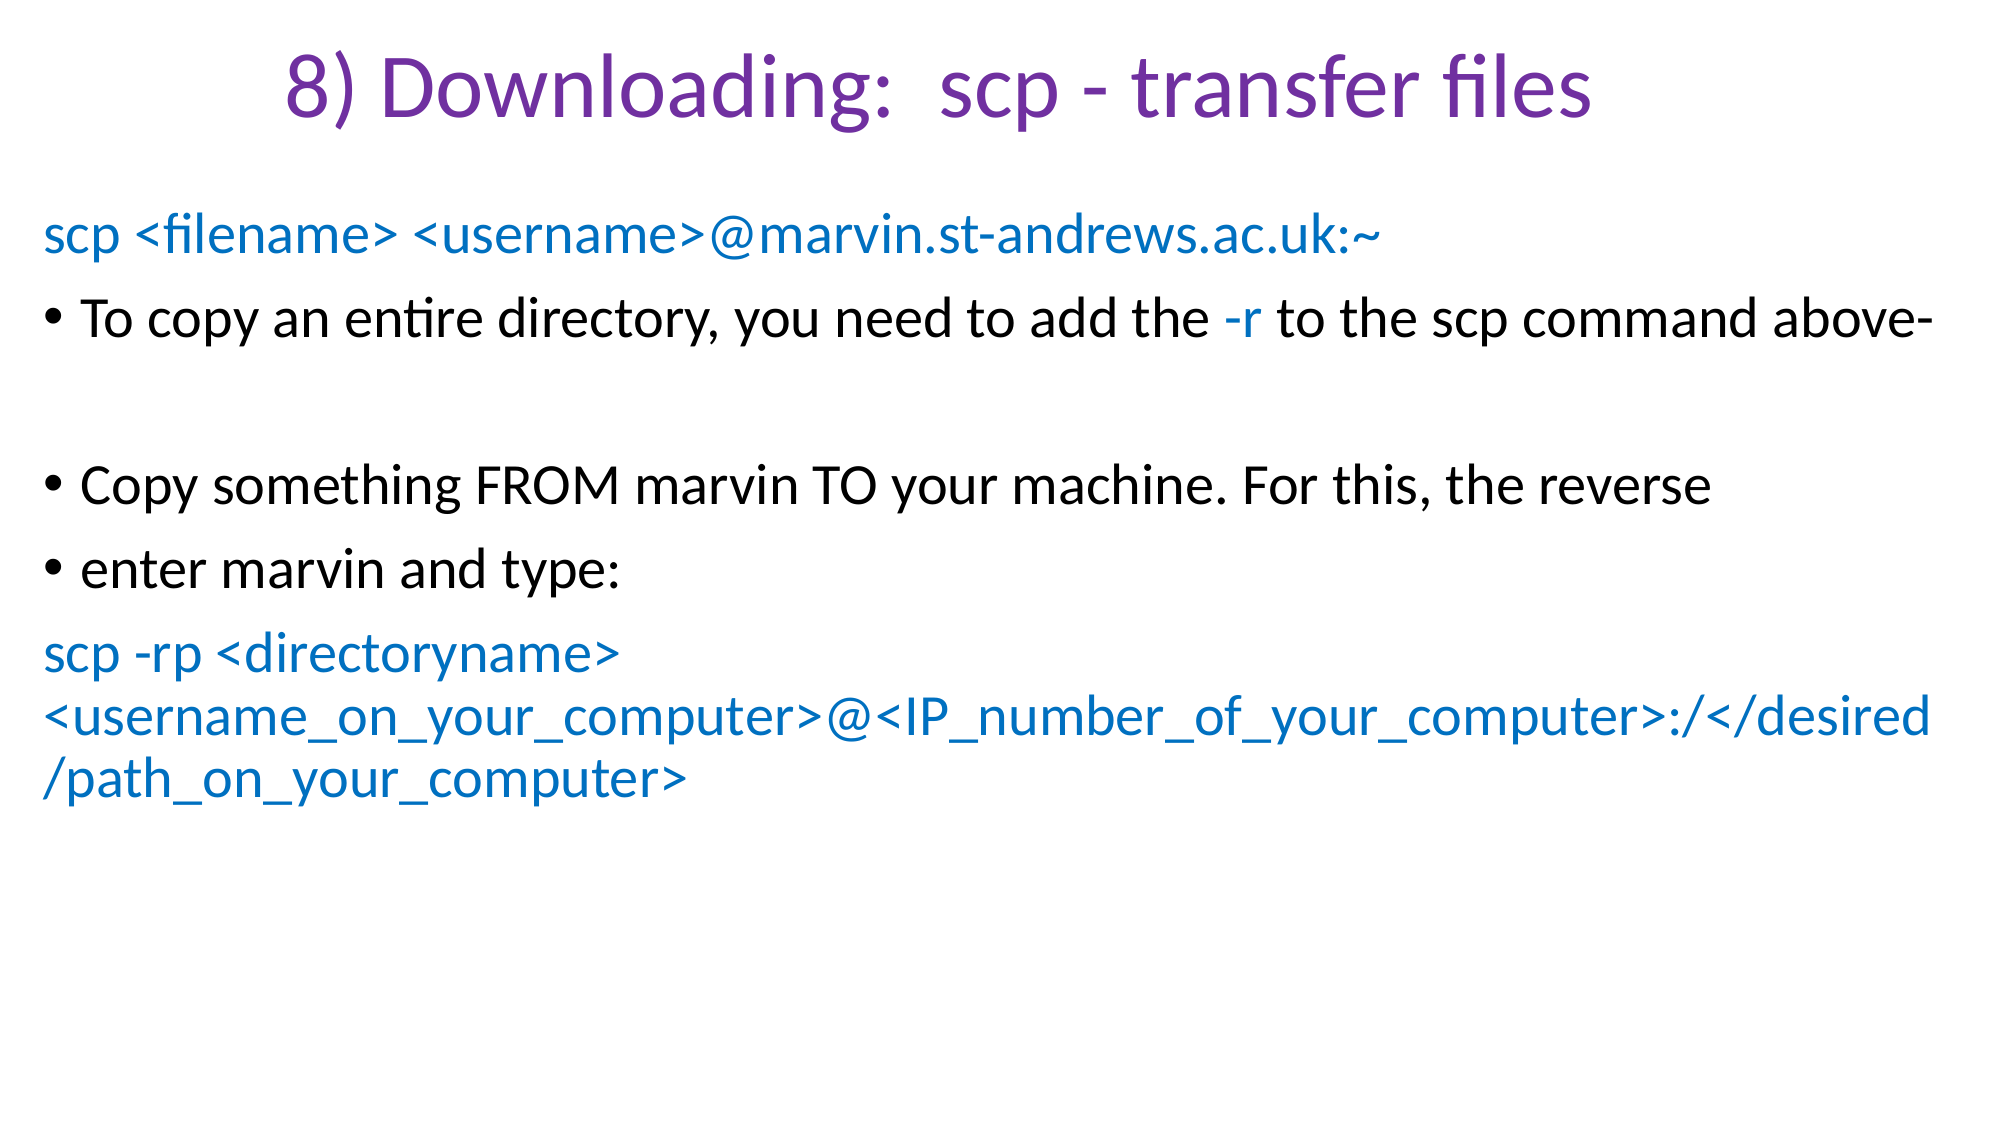

# 8) Downloading:  scp - transfer files
scp <filename> <username>@marvin.st-andrews.ac.uk:~
To copy an entire directory, you need to add the -r to the scp command above-

Copy something FROM marvin TO your machine. For this, the reverse
enter marvin and type:
scp -rp <directoryname> <username_on_your_computer>@<IP_number_of_your_computer>:/</desired/path_on_your_computer>